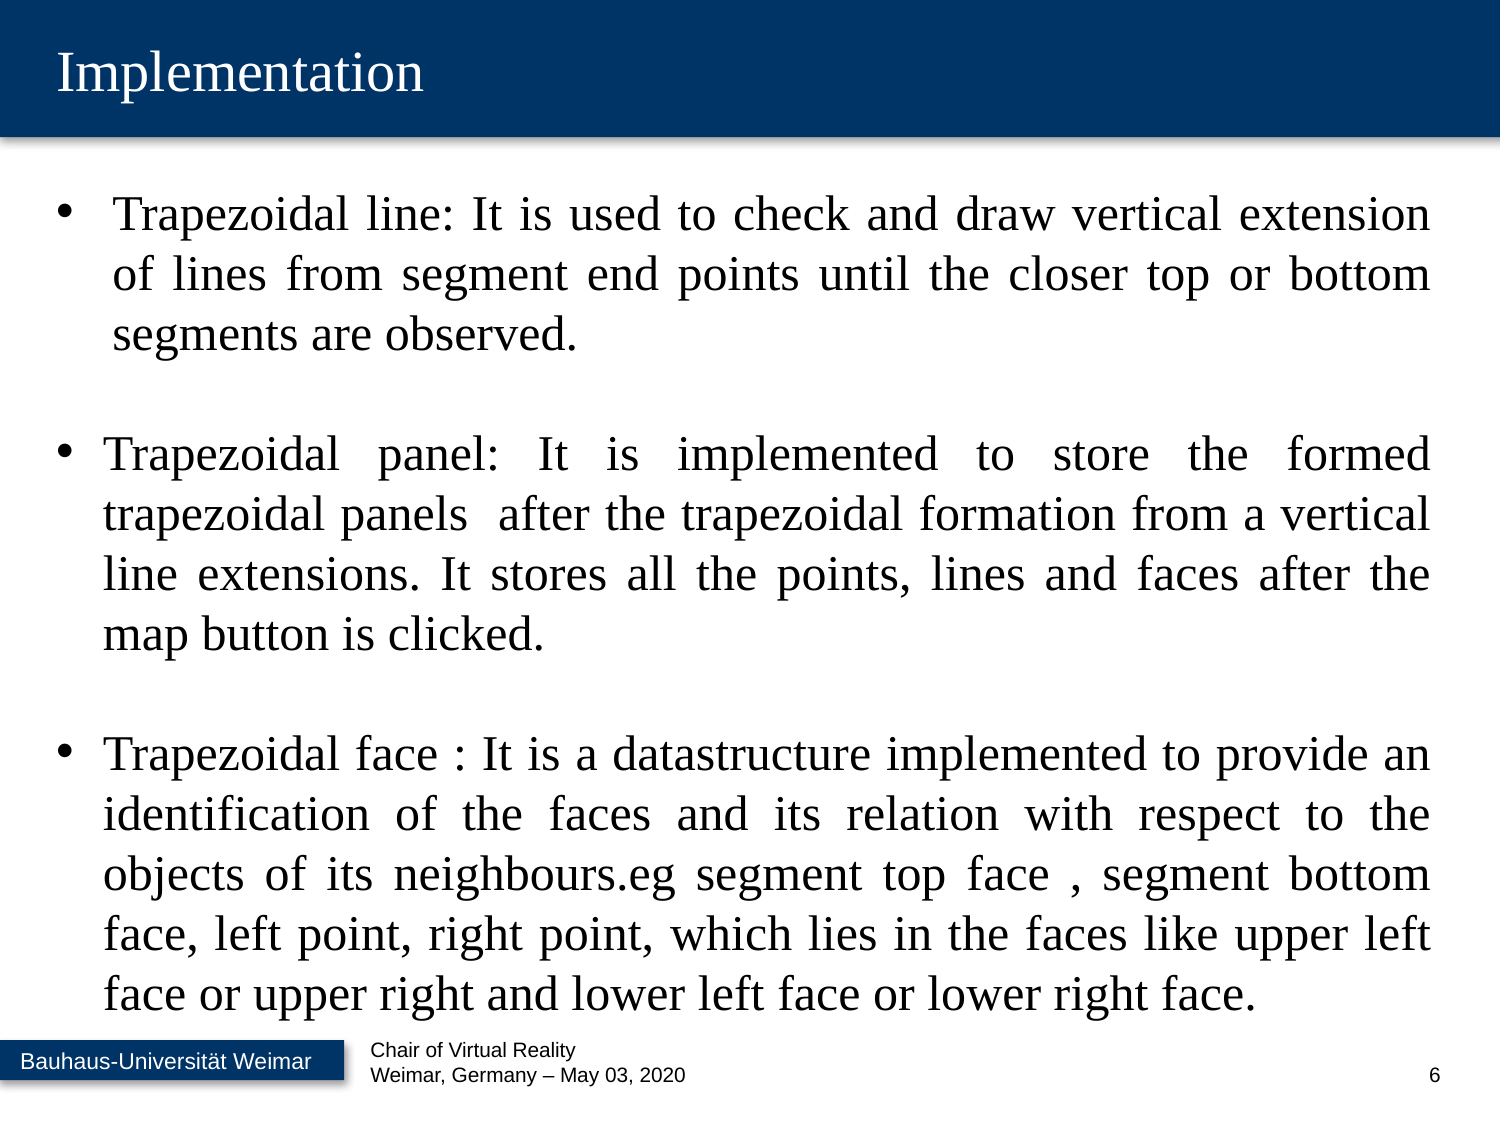

Implementation

Trapezoidal line: It is used to check and draw vertical extension of lines from segment end points until the closer top or bottom segments are observed.

Trapezoidal panel: It is implemented to store the formed trapezoidal panels  after the trapezoidal formation from a vertical line extensions. It stores all the points, lines and faces after the map button is clicked.

Trapezoidal face : It is a datastructure implemented to provide an identification of the faces and its relation with respect to the objects of its neighbours.eg segment top face , segment bottom face, left point, right point, which lies in the faces like upper left face or upper right and lower left face or lower right face.